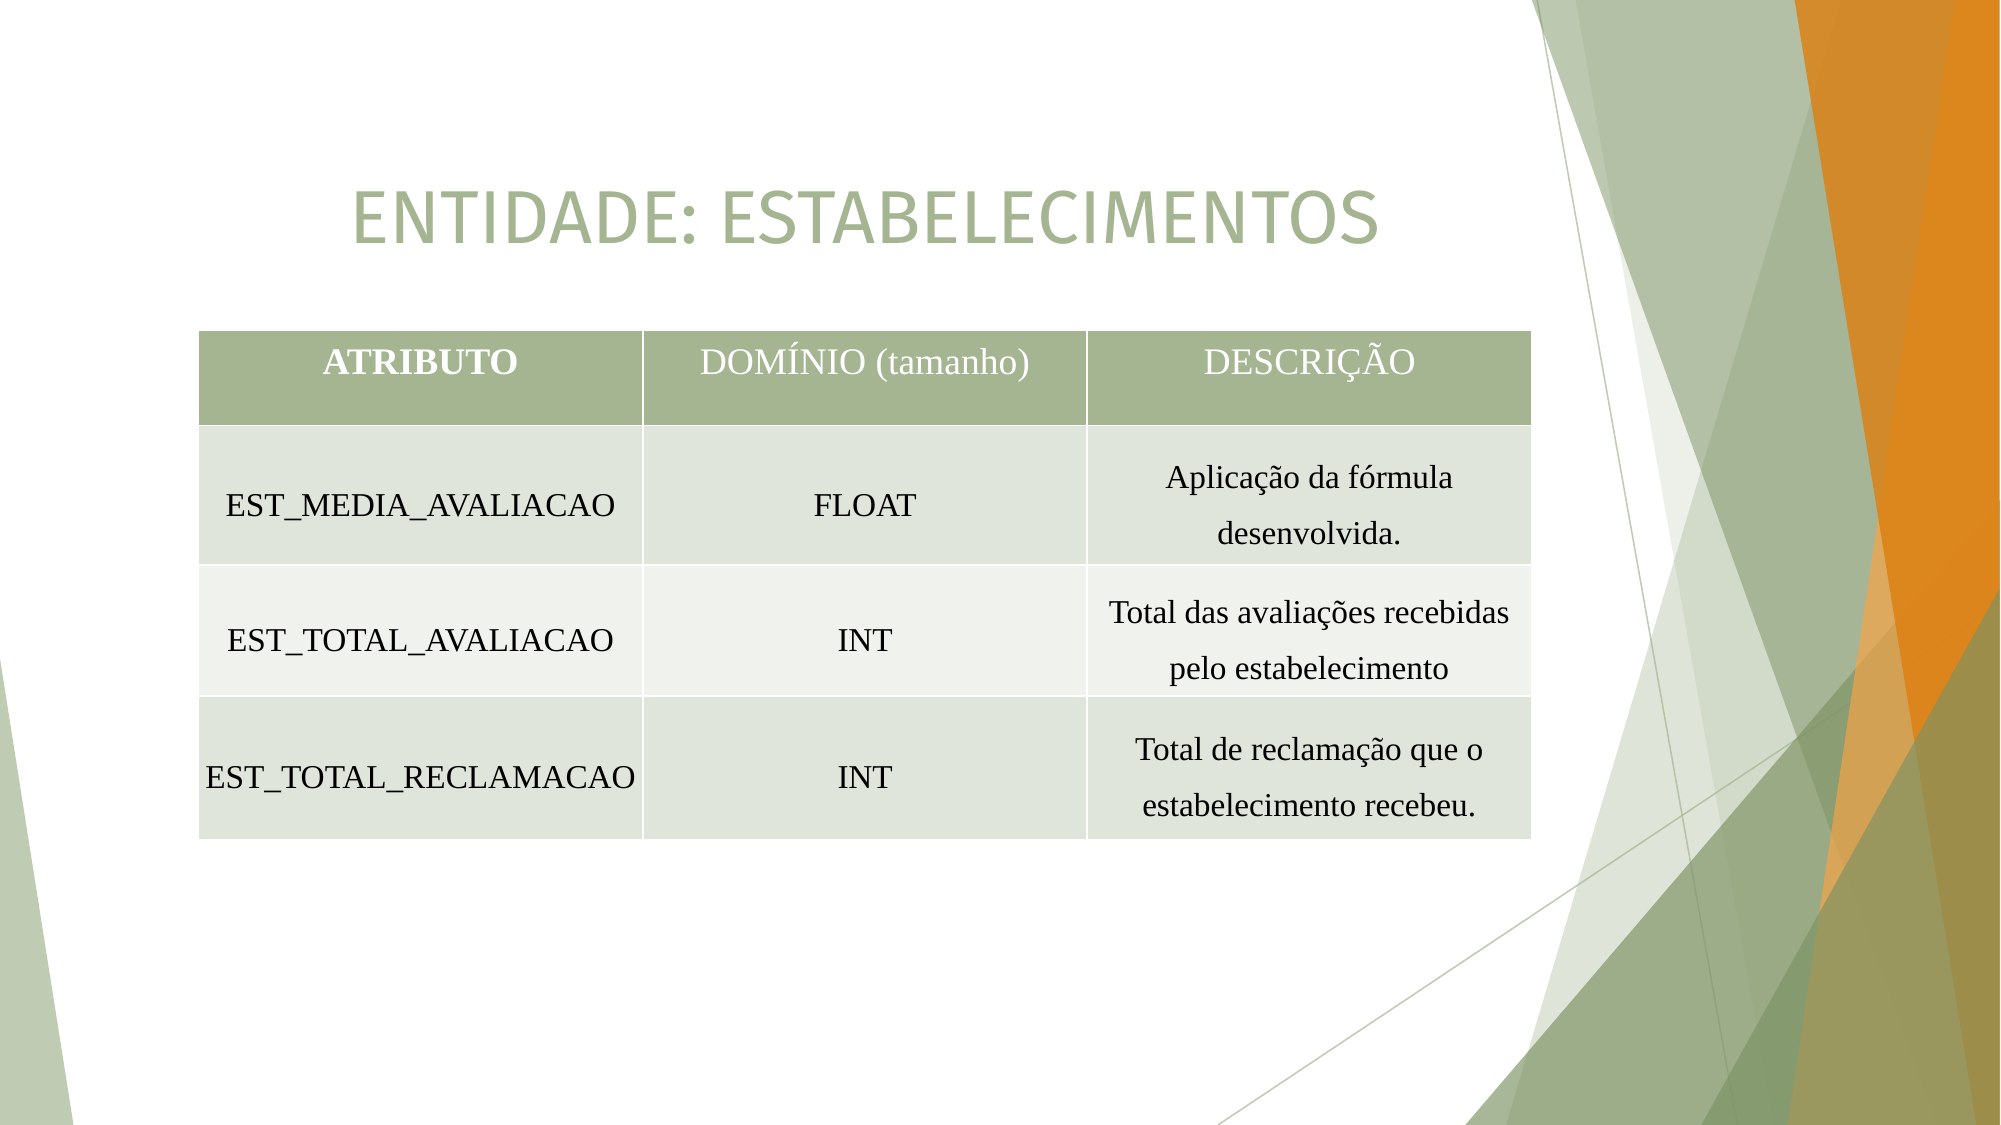

# ENTIDADE: ESTABELECIMENTOS
| ATRIBUTO | DOMÍNIO (tamanho) | DESCRIÇÃO |
| --- | --- | --- |
| EST\_MEDIA\_AVALIACAO | FLOAT | Aplicação da fórmula desenvolvida. |
| EST\_TOTAL\_AVALIACAO | INT | Total das avaliações recebidas pelo estabelecimento |
| EST\_TOTAL\_RECLAMACAO | INT | Total de reclamação que o estabelecimento recebeu. |